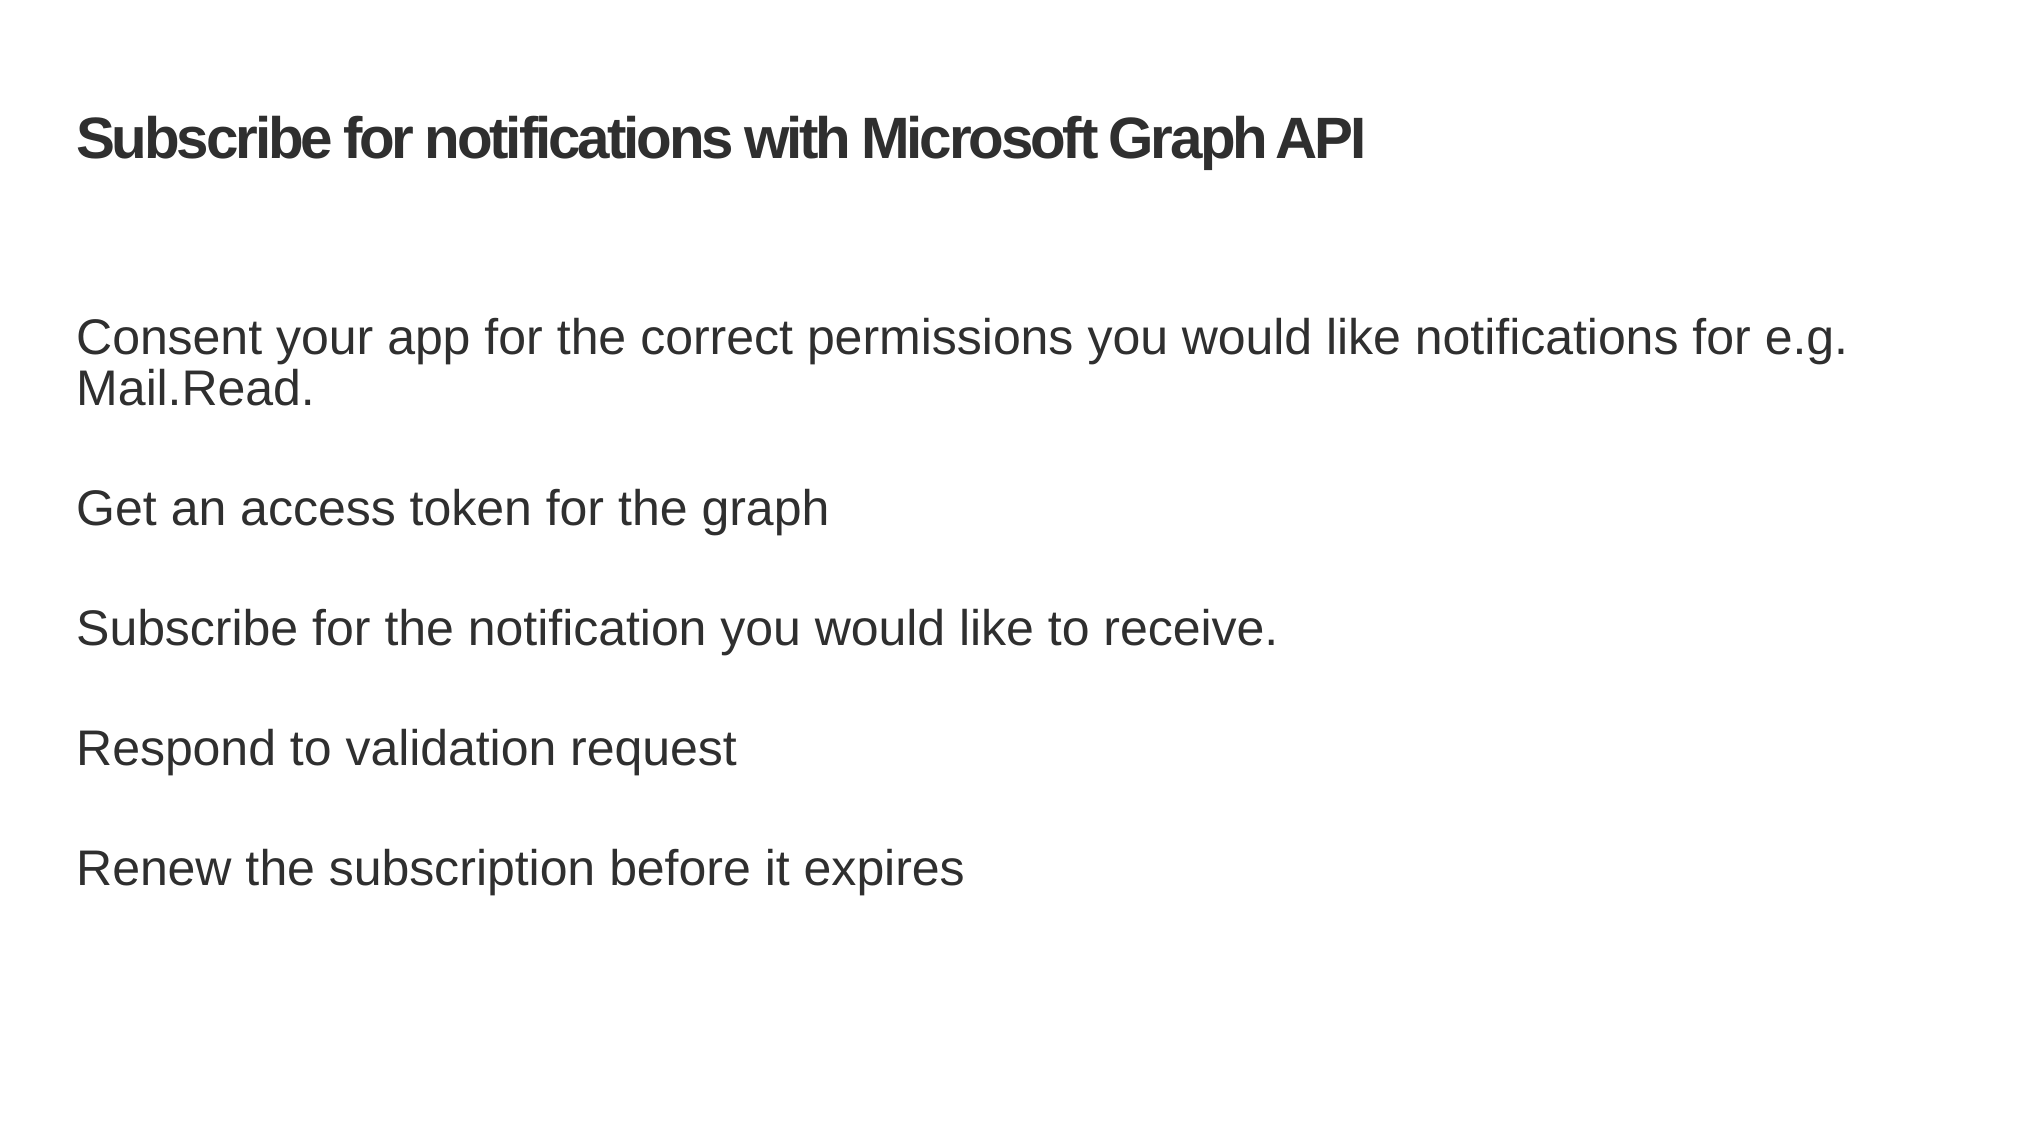

# Subscribe for notifications with Microsoft Graph API
Consent your app for the correct permissions you would like notifications for e.g. Mail.Read.

Get an access token for the graph

Subscribe for the notification you would like to receive.

Respond to validation request

Renew the subscription before it expires